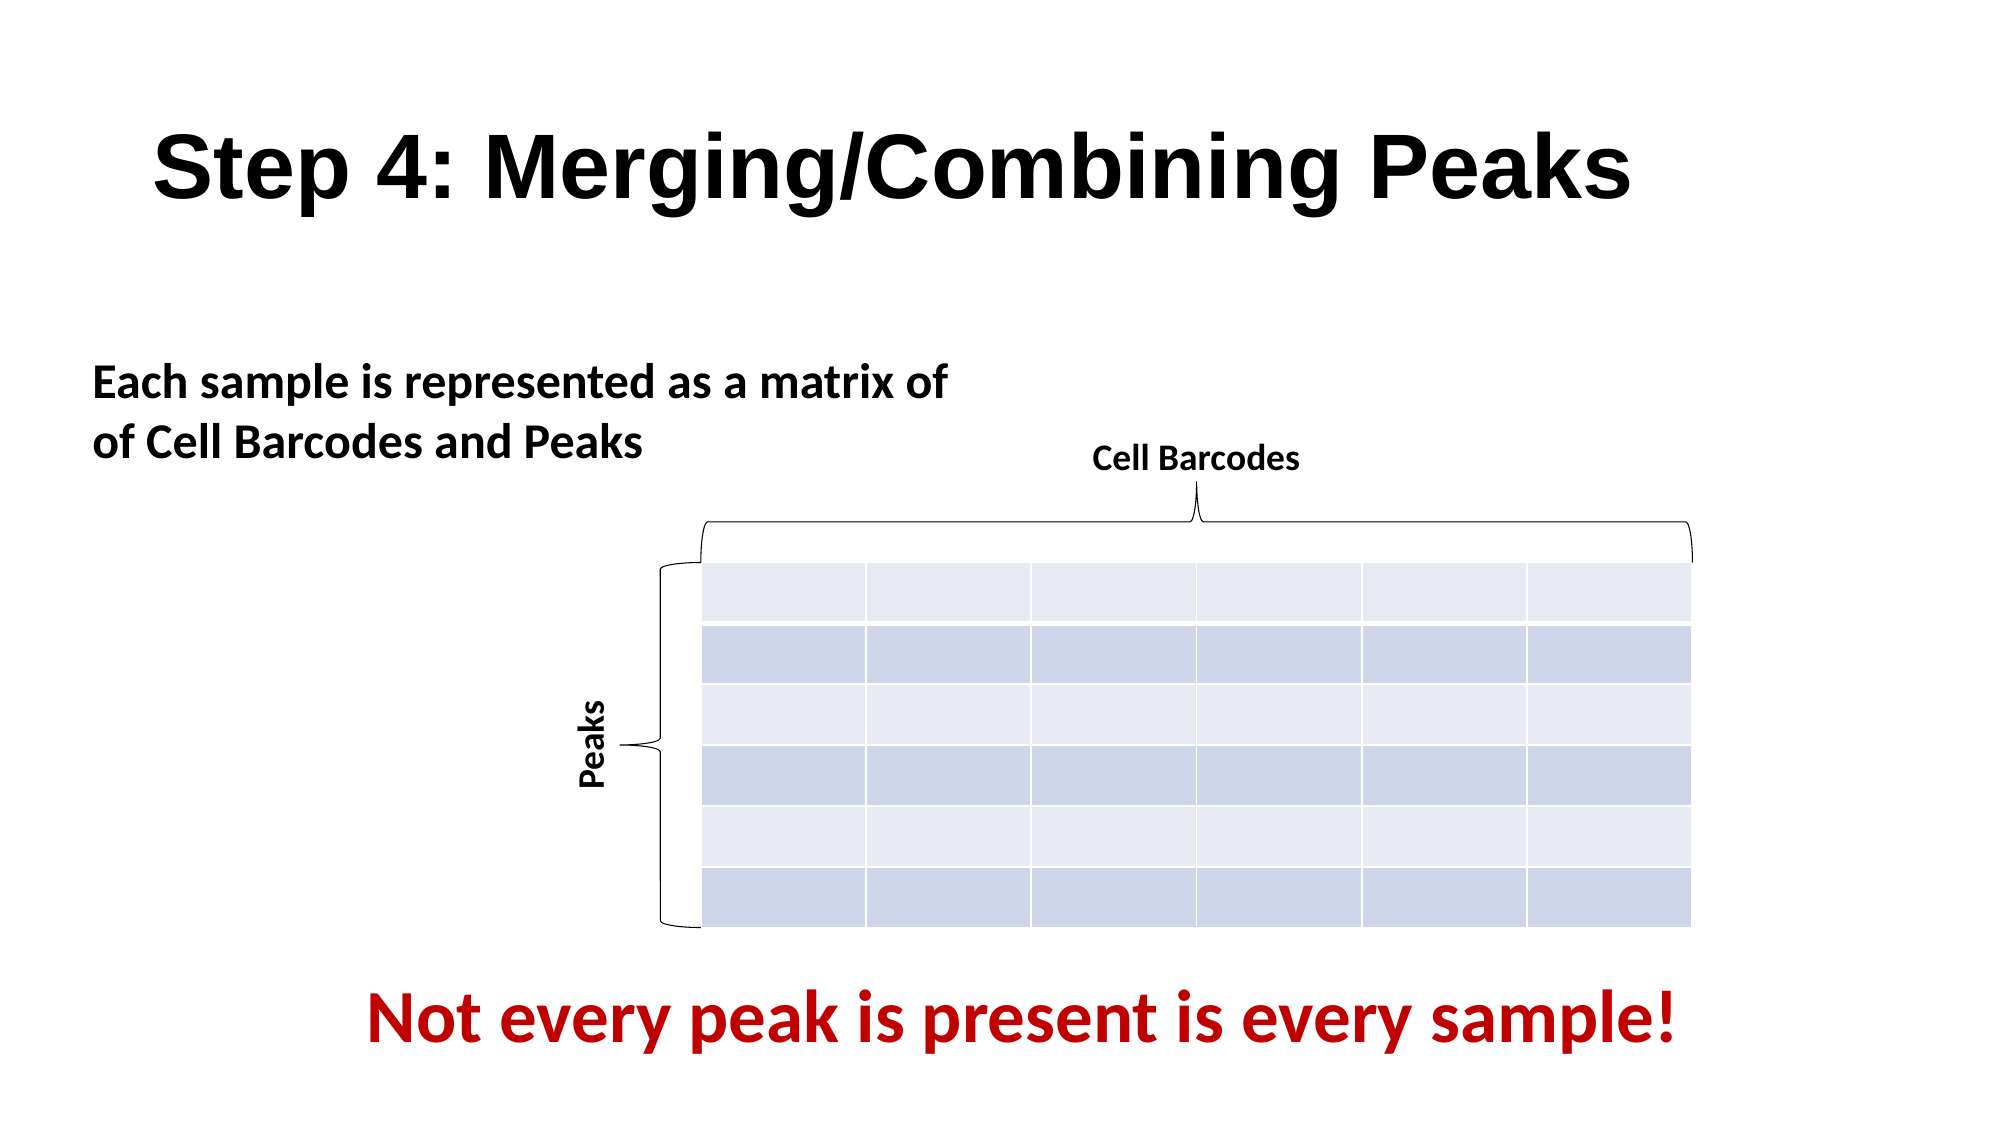

# Step 4: Merging/Combining Peaks
Each sample is represented as a matrix of of Cell Barcodes and Peaks
Cell Barcodes

|  |  |  |  |  |  |
| --- | --- | --- | --- | --- | --- |
|  |  |  |  |  |  |
|  |  |  |  |  |  |
|  |  |  |  |  |  |
|  |  |  |  |  |  |
|  |  |  |  |  |  |
Peaks
Not every peak is present is every sample!